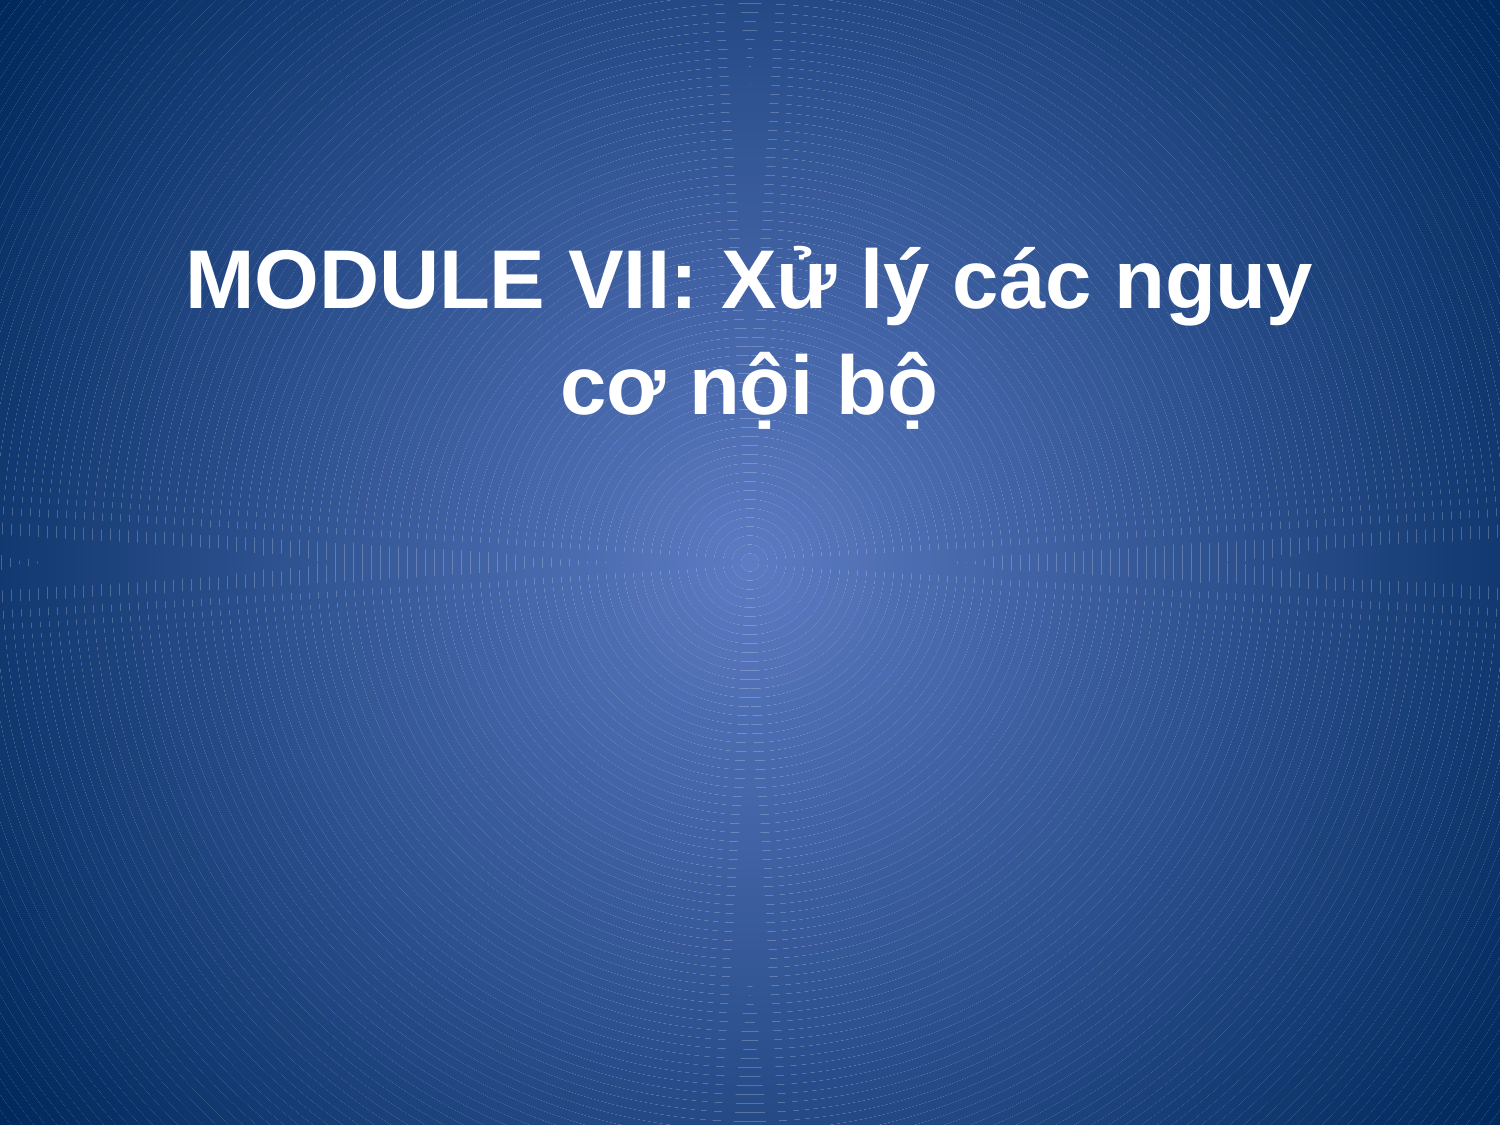

# MODULE VII: Xử lý các nguy cơ nội bộ